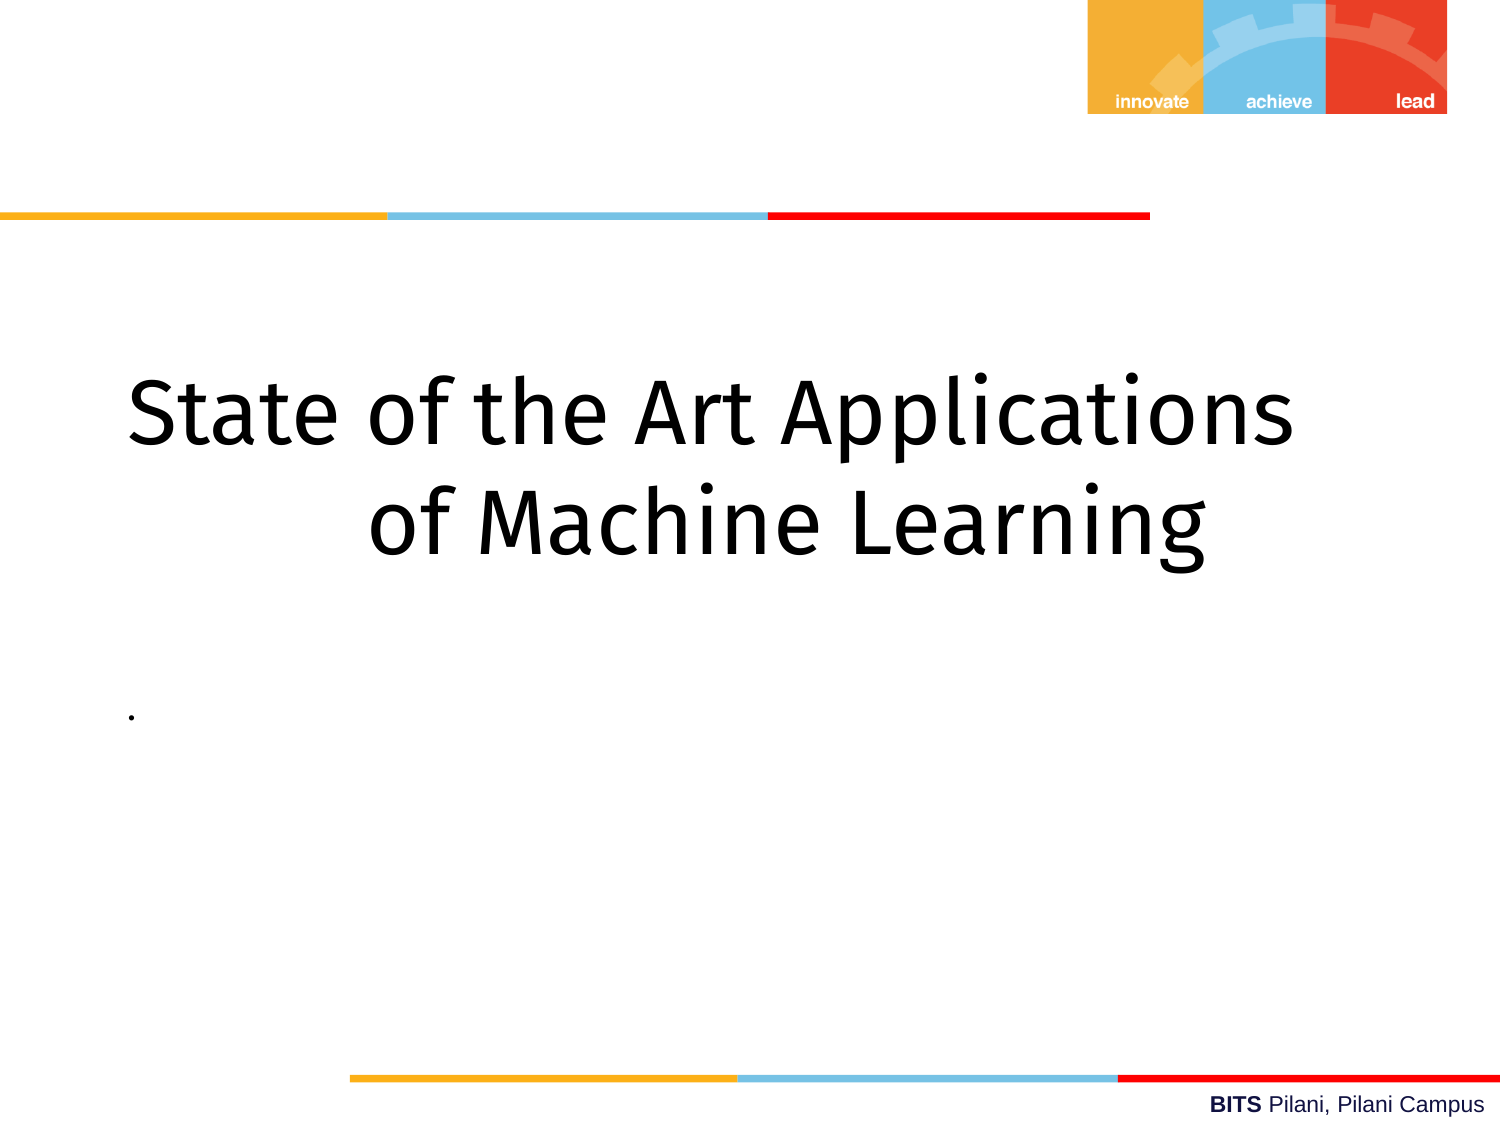

# State of the Art Applications of Machine Learning

.